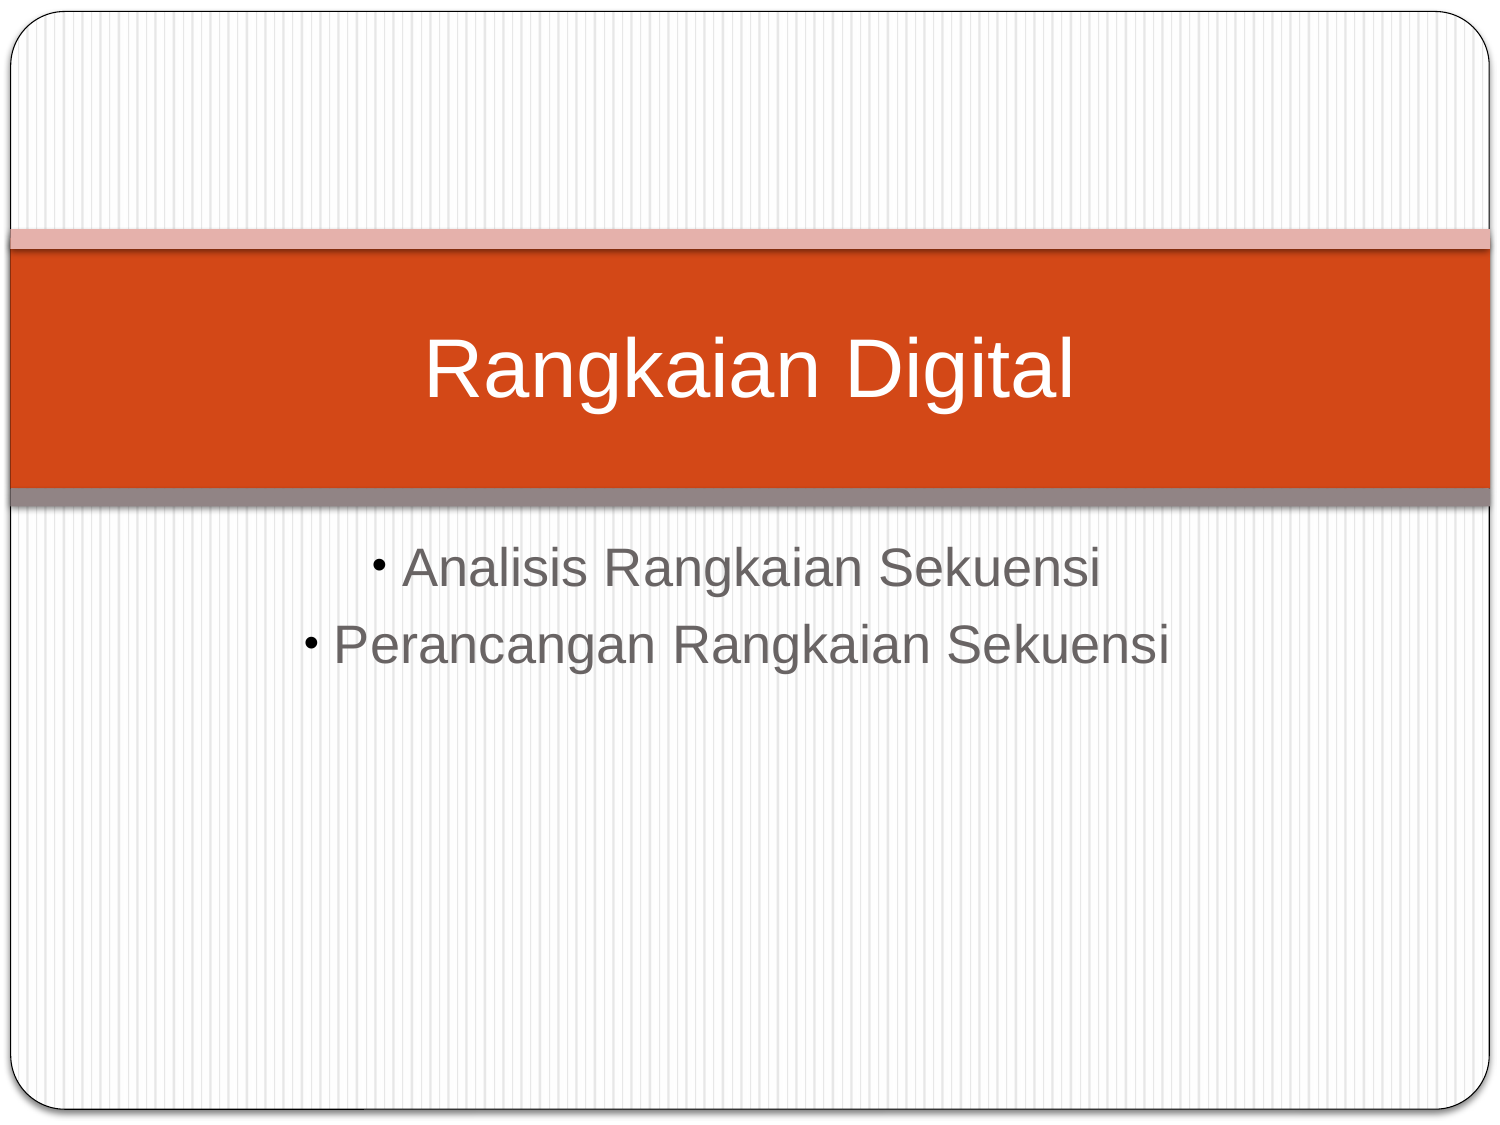

# Rangkaian Digital
 Analisis Rangkaian Sekuensi
 Perancangan Rangkaian Sekuensi